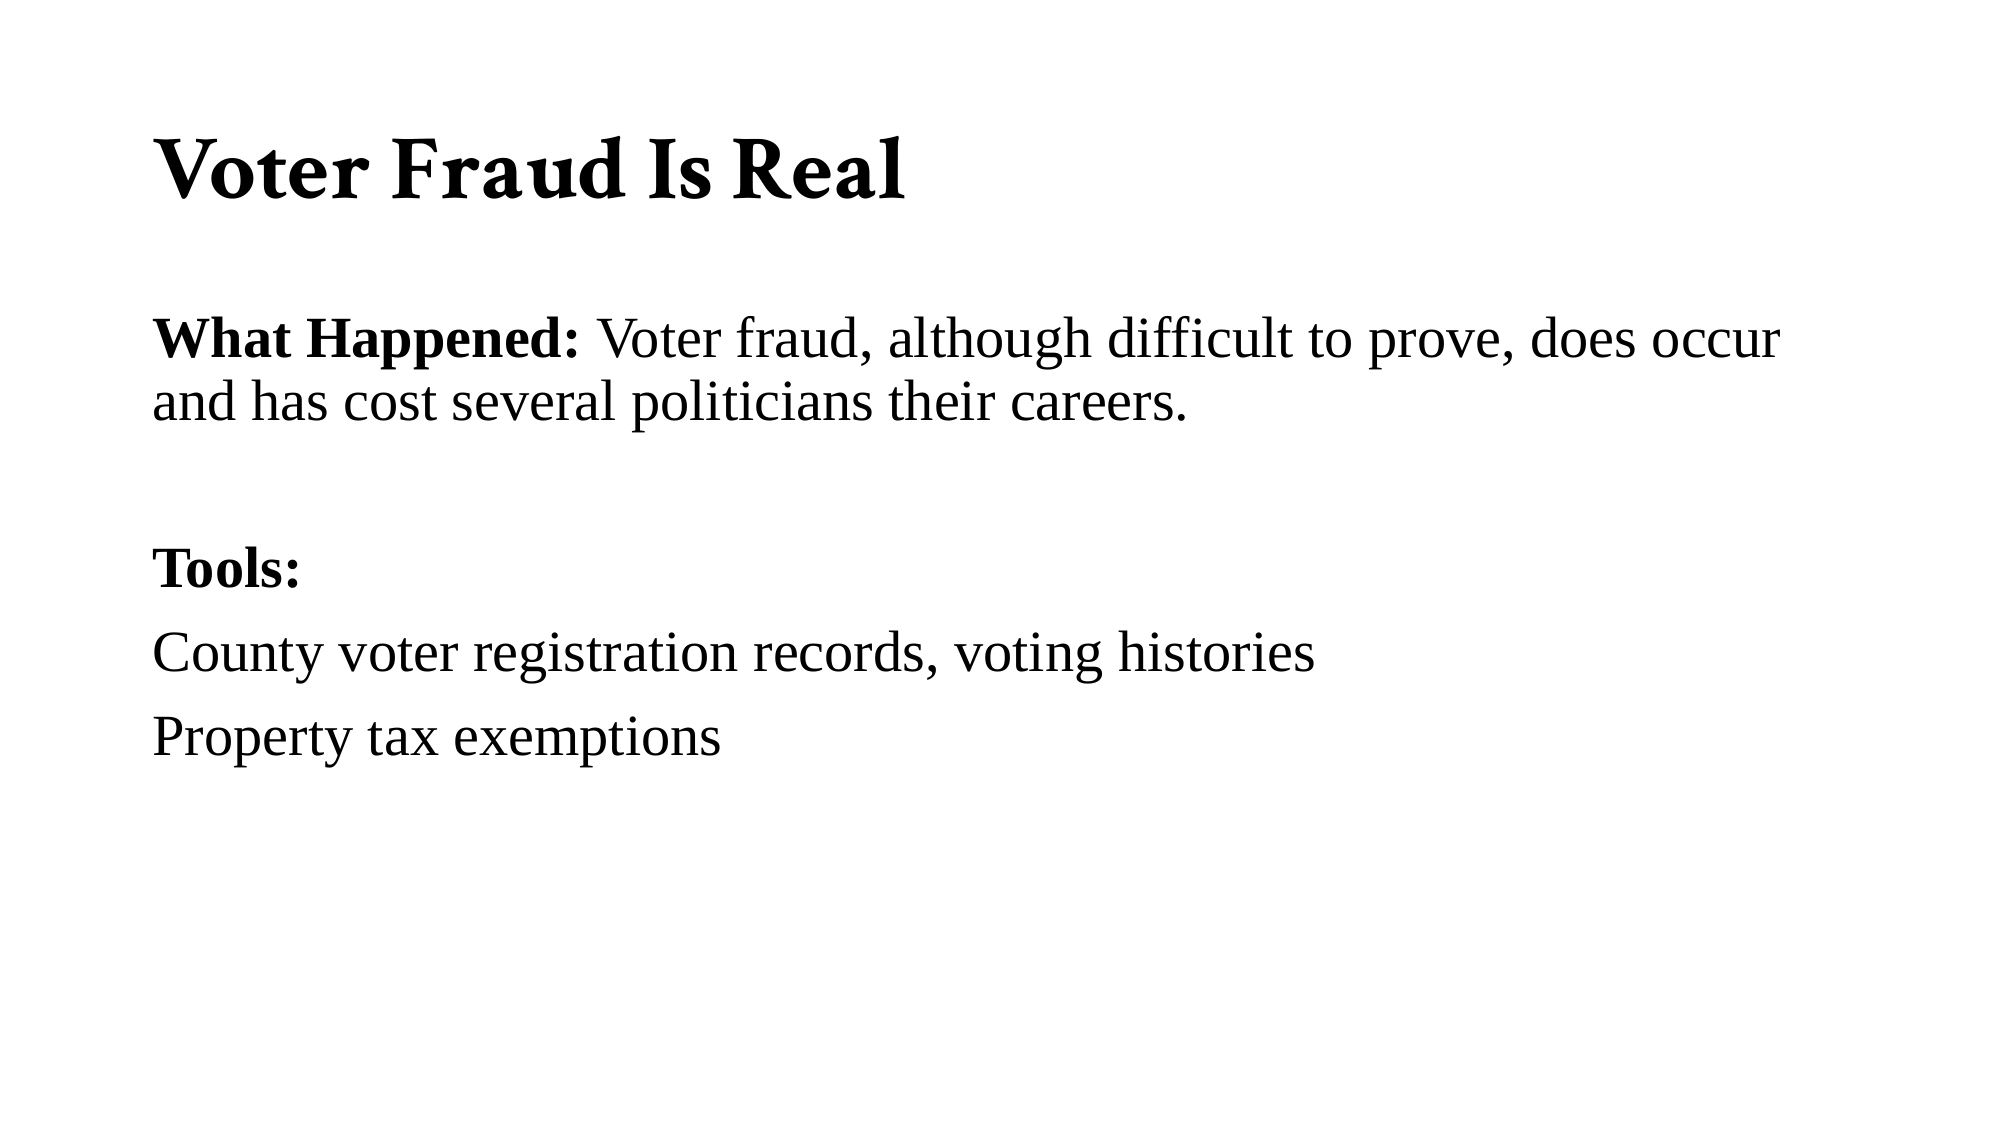

# Voter Fraud Is Real
What Happened: Voter fraud, although difficult to prove, does occur and has cost several politicians their careers.

Tools:
County voter registration records, voting histories
Property tax exemptions